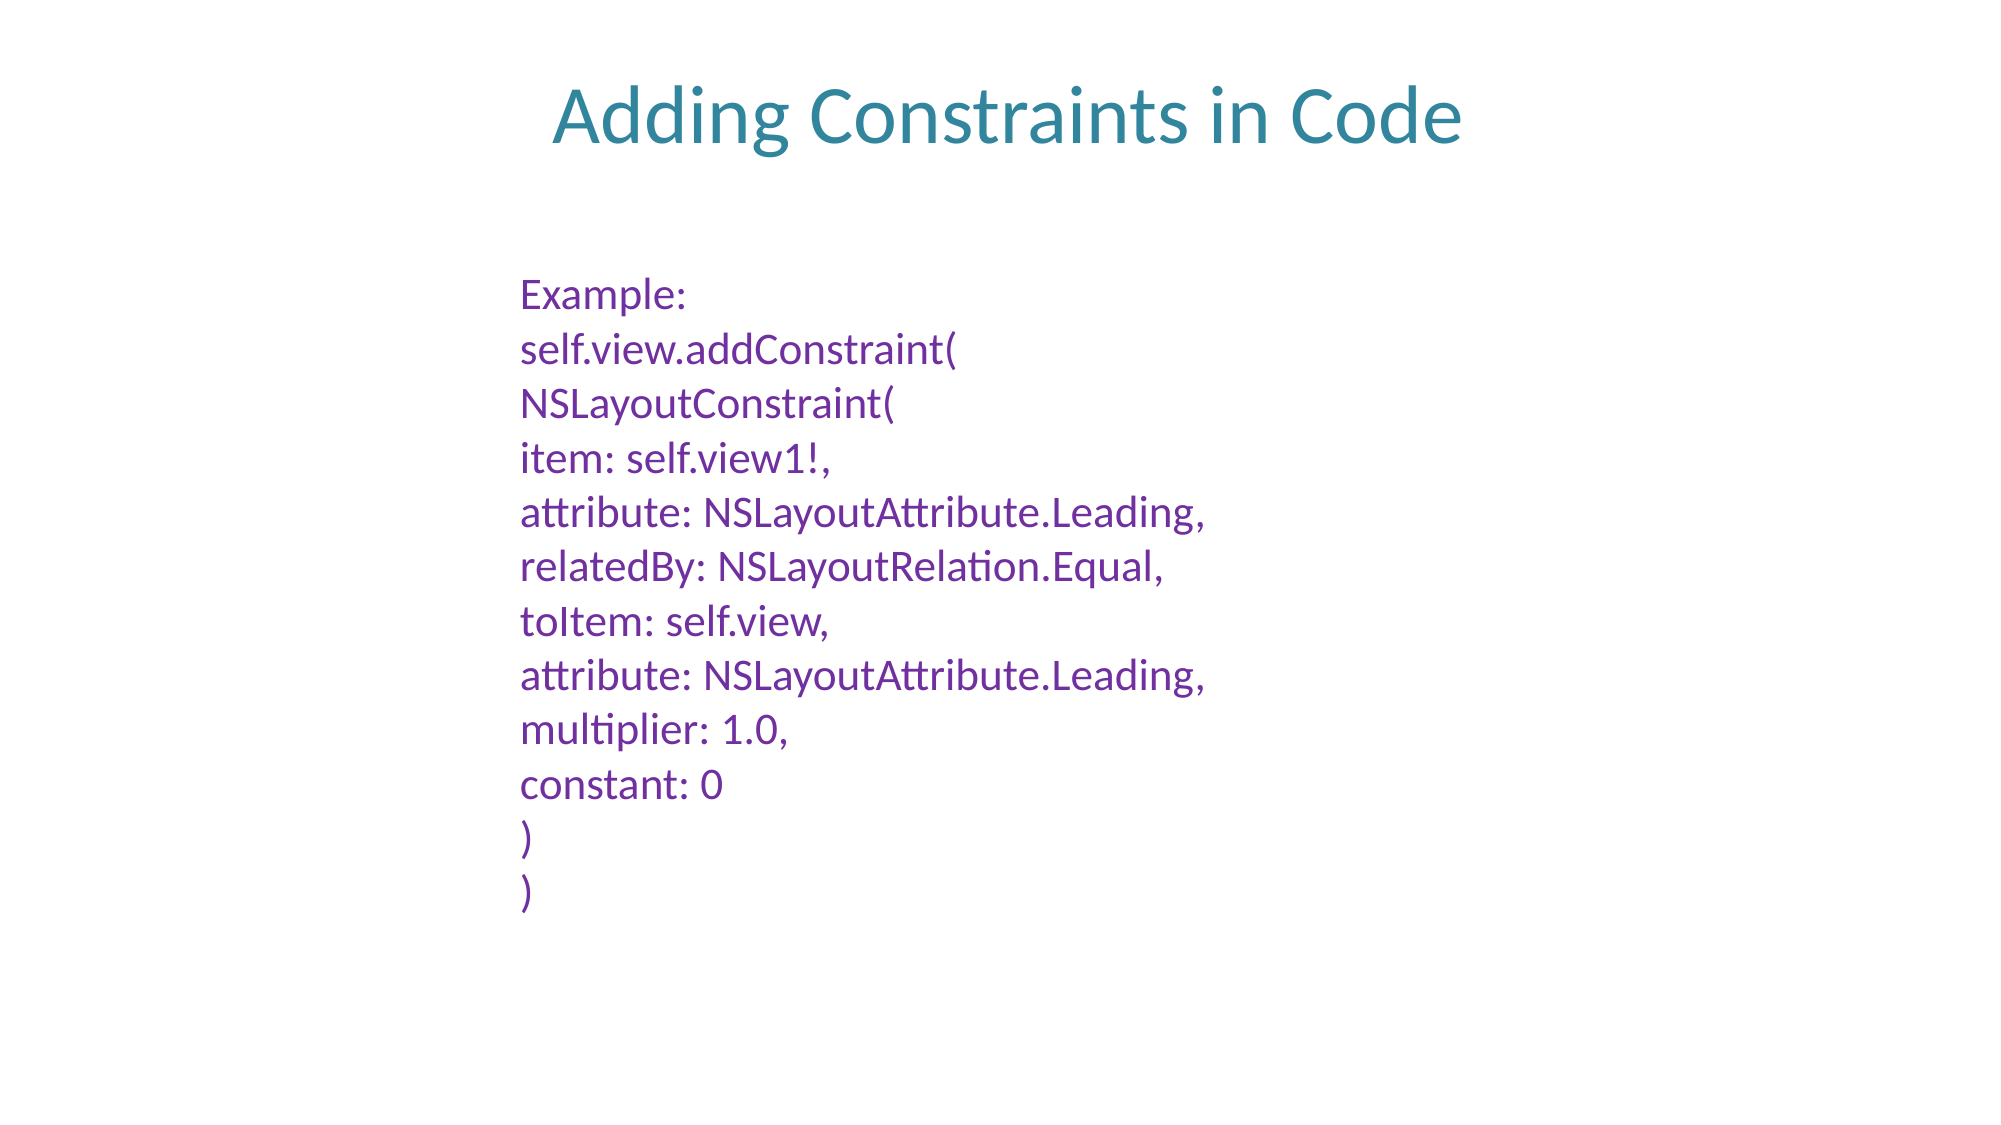

Adding Constraints in Code
Example:
self.view.addConstraint(
NSLayoutConstraint(
item: self.view1!,
attribute: NSLayoutAttribute.Leading,
relatedBy: NSLayoutRelation.Equal,
toItem: self.view,
attribute: NSLayoutAttribute.Leading,
multiplier: 1.0,
constant: 0
)
)